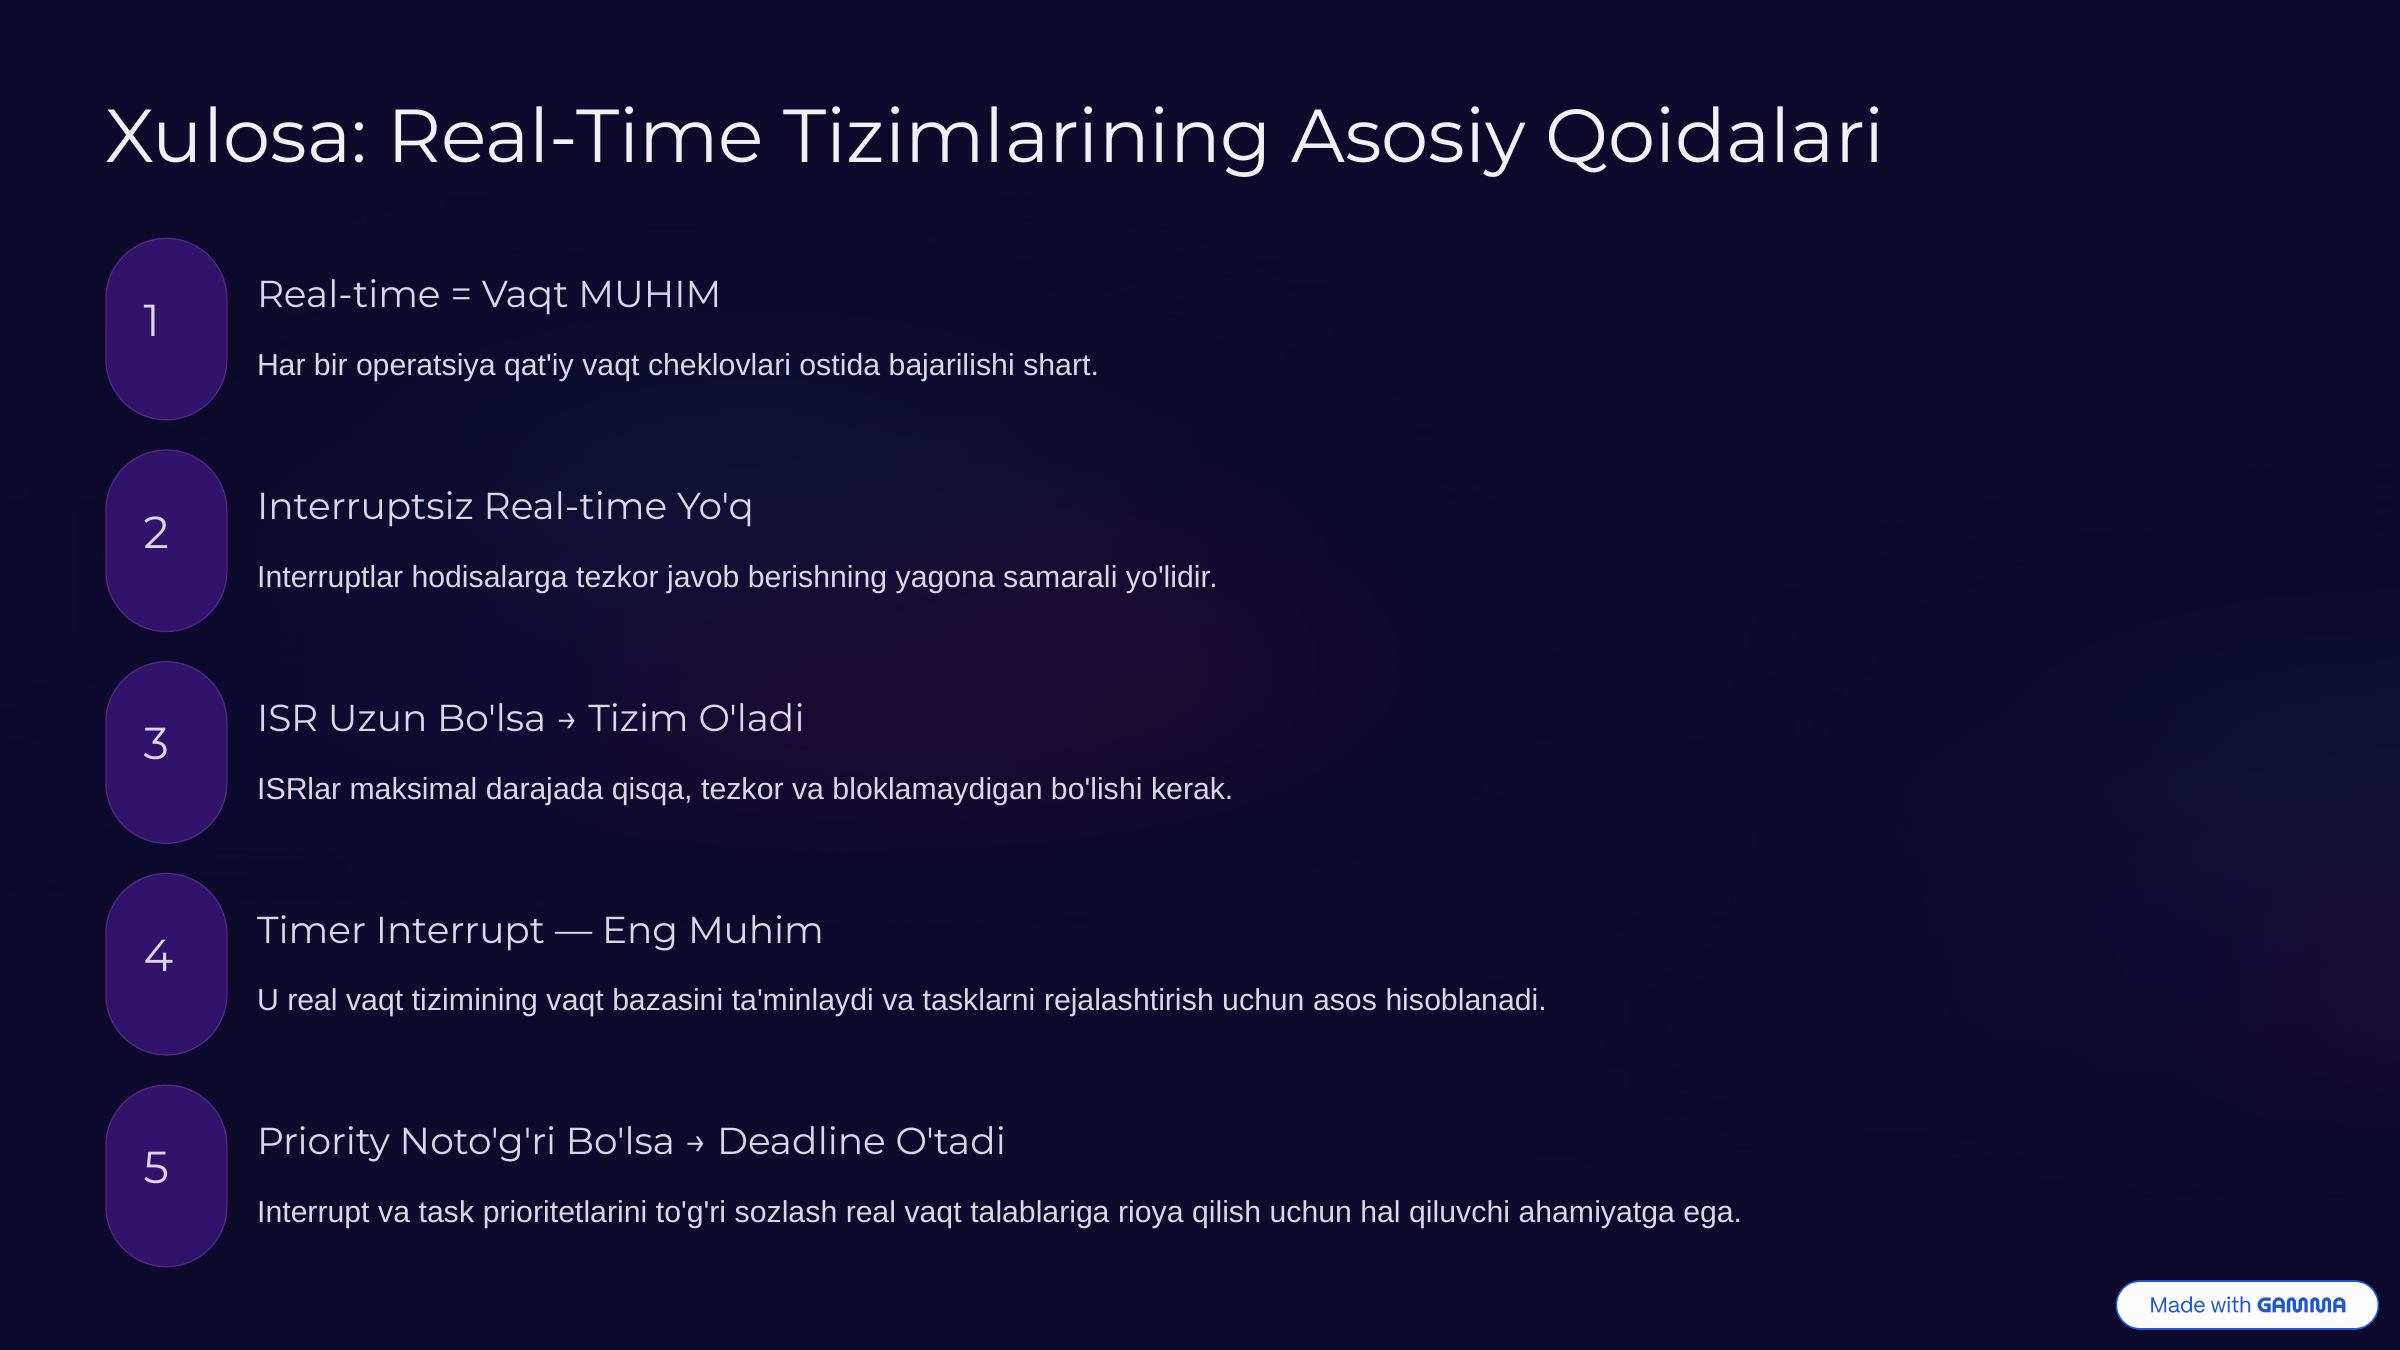

Xulosa: Real-Time Tizimlarining Asosiy Qoidalari

Real-time = Vaqt MUHIM
1
Har bir operatsiya qat'iy vaqt cheklovlari ostida bajarilishi shart.

Interruptsiz Real-time Yo'q
2
Interruptlar hodisalarga tezkor javob berishning yagona samarali yo'lidir.

ISR Uzun Bo'lsa → Tizim O'ladi
3
ISRlar maksimal darajada qisqa, tezkor va bloklamaydigan bo'lishi kerak.

Timer Interrupt — Eng Muhim
4
U real vaqt tizimining vaqt bazasini ta'minlaydi va tasklarni rejalashtirish uchun asos hisoblanadi.

Priority Noto'g'ri Bo'lsa → Deadline O'tadi
5
Interrupt va task prioritetlarini to'g'ri sozlash real vaqt talablariga rioya qilish uchun hal qiluvchi ahamiyatga ega.